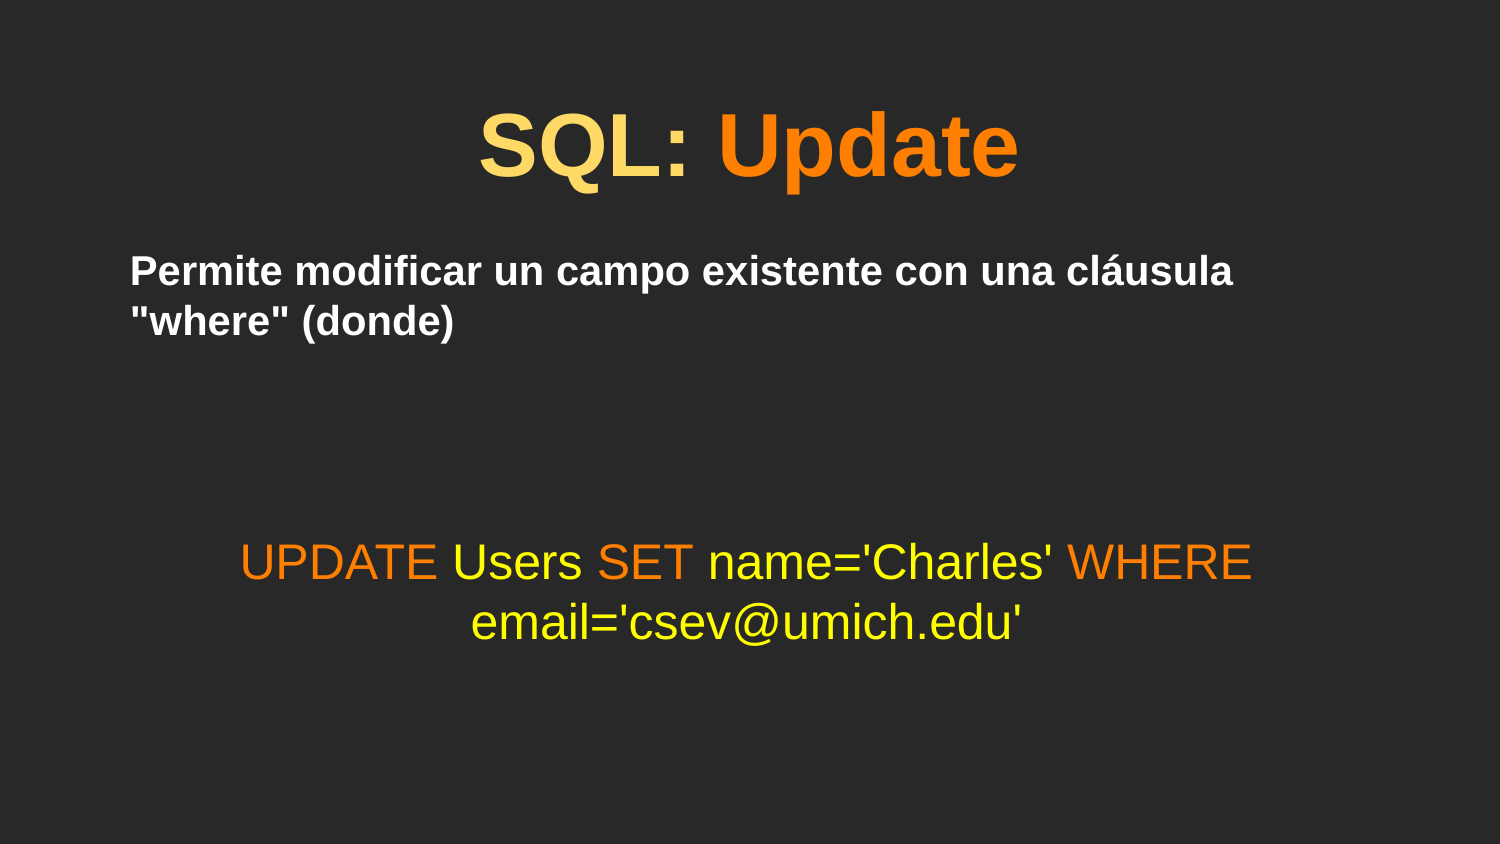

# SQL: Update
Permite modificar un campo existente con una cláusula "where" (donde)
UPDATE Users SET name='Charles' WHERE email='csev@umich.edu'